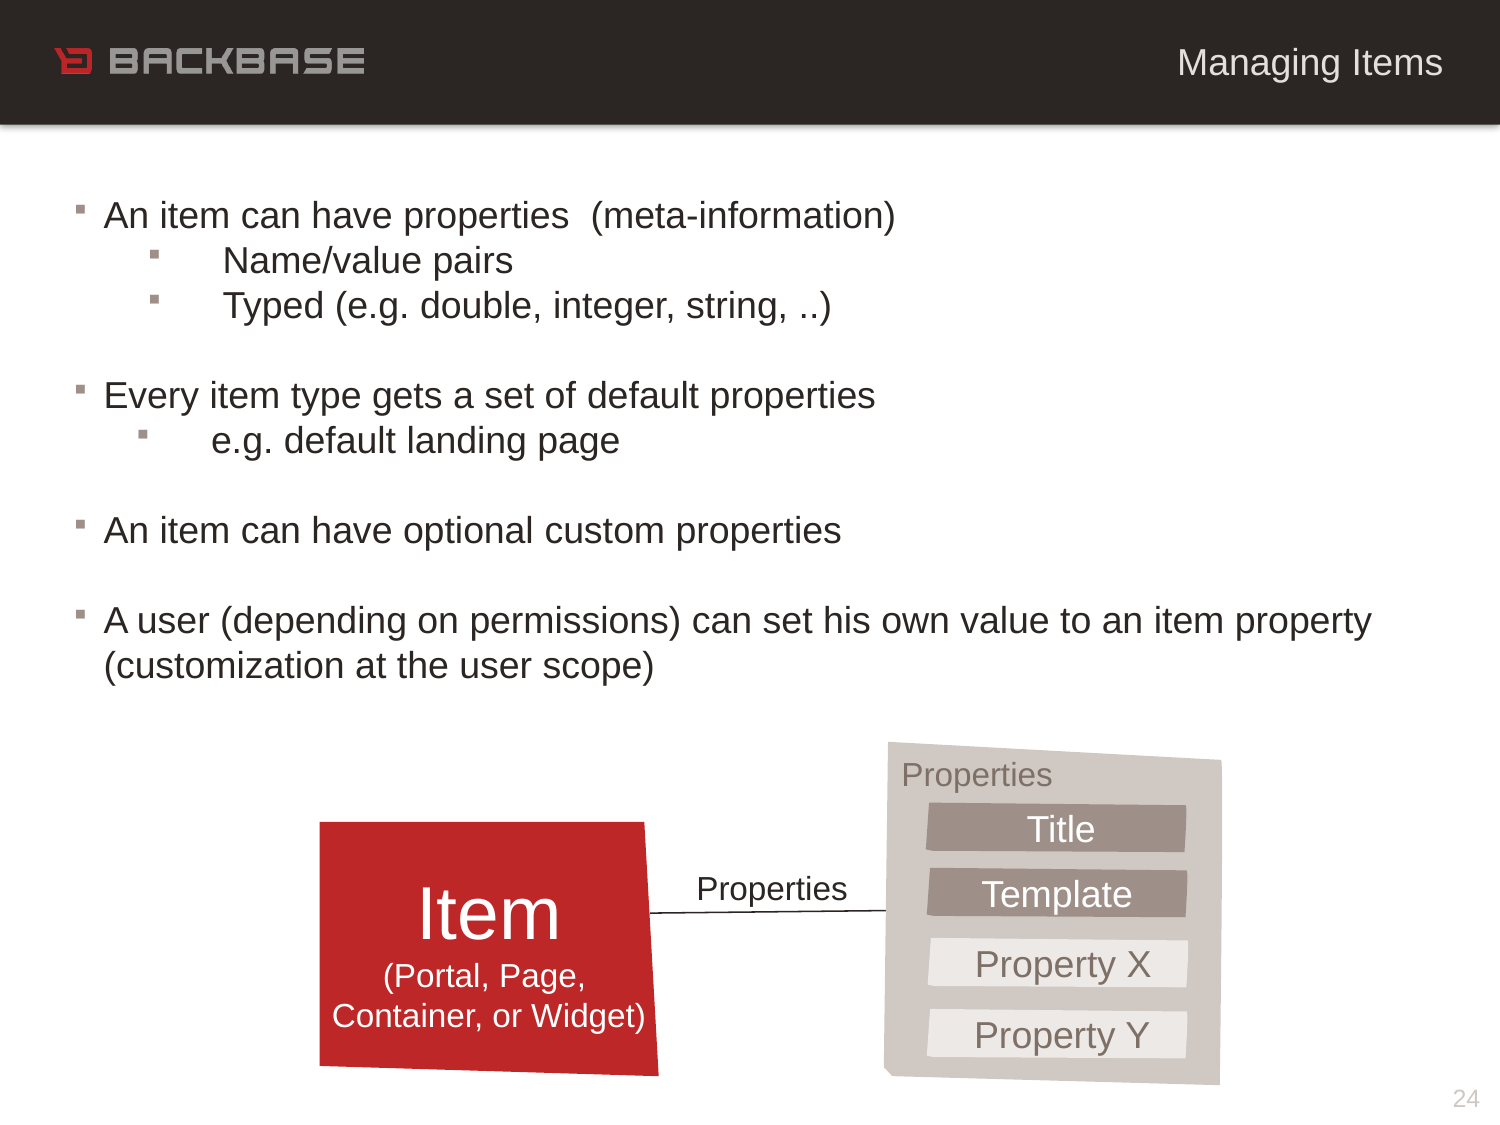

Managing Items
An item can have properties  (meta-information)
Name/value pairs
Typed (e.g. double, integer, string, ..)

Every item type gets a set of default properties
e.g. default landing page

An item can have optional custom properties

A user (depending on permissions) can set his own value to an item property (customization at the user scope)
Properties
 Title
Properties
Template
 Property X
 Property Y
Item
(Portal, Page,
Container, or Widget)
24